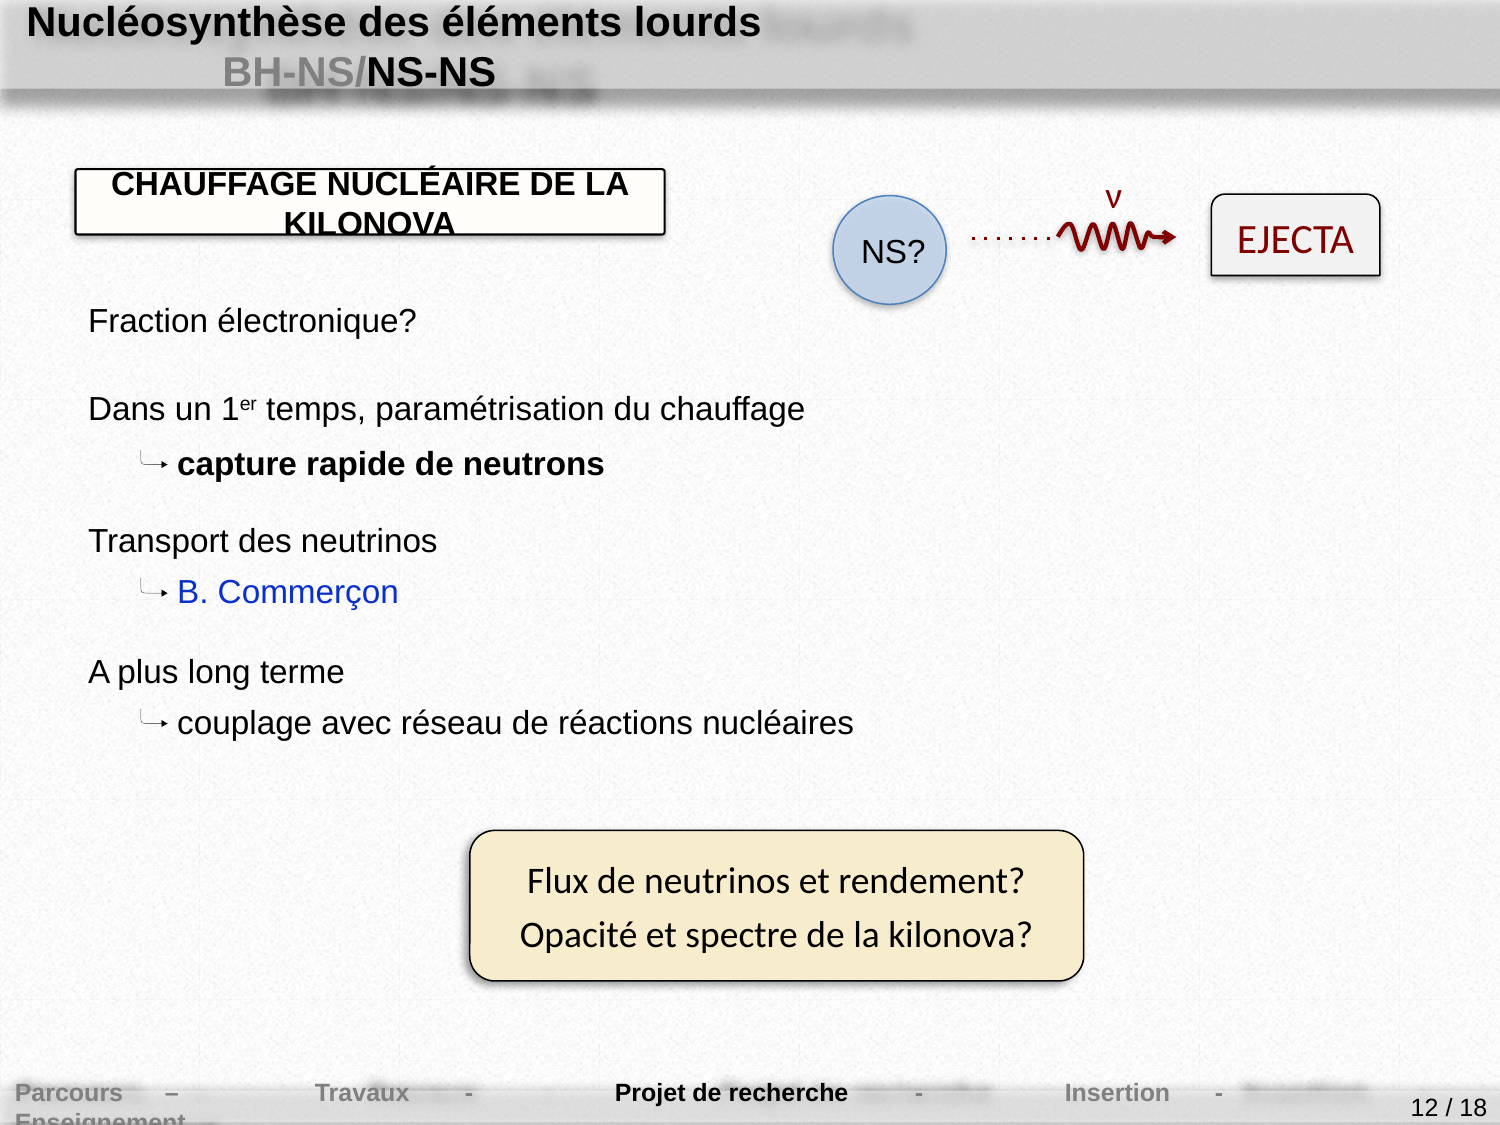

Nucléosynthèse des éléments lourds						     BH-NS/NS-NS
ν
chauffage nucléaire de la kilonova
EJECTA

NS?

Fraction électronique?

Dans un 1er temps, paramétrisation du chauffage

Transport des neutrinos

A plus long terme

 capture rapide de neutrons

 B. Commerçon

 couplage avec réseau de réactions nucléaires

Flux de neutrinos et rendement?
Opacité et spectre de la kilonova?

12 / 18
Parcours	–	Travaux	-	Projet de recherche	-	Insertion	-	Enseignement